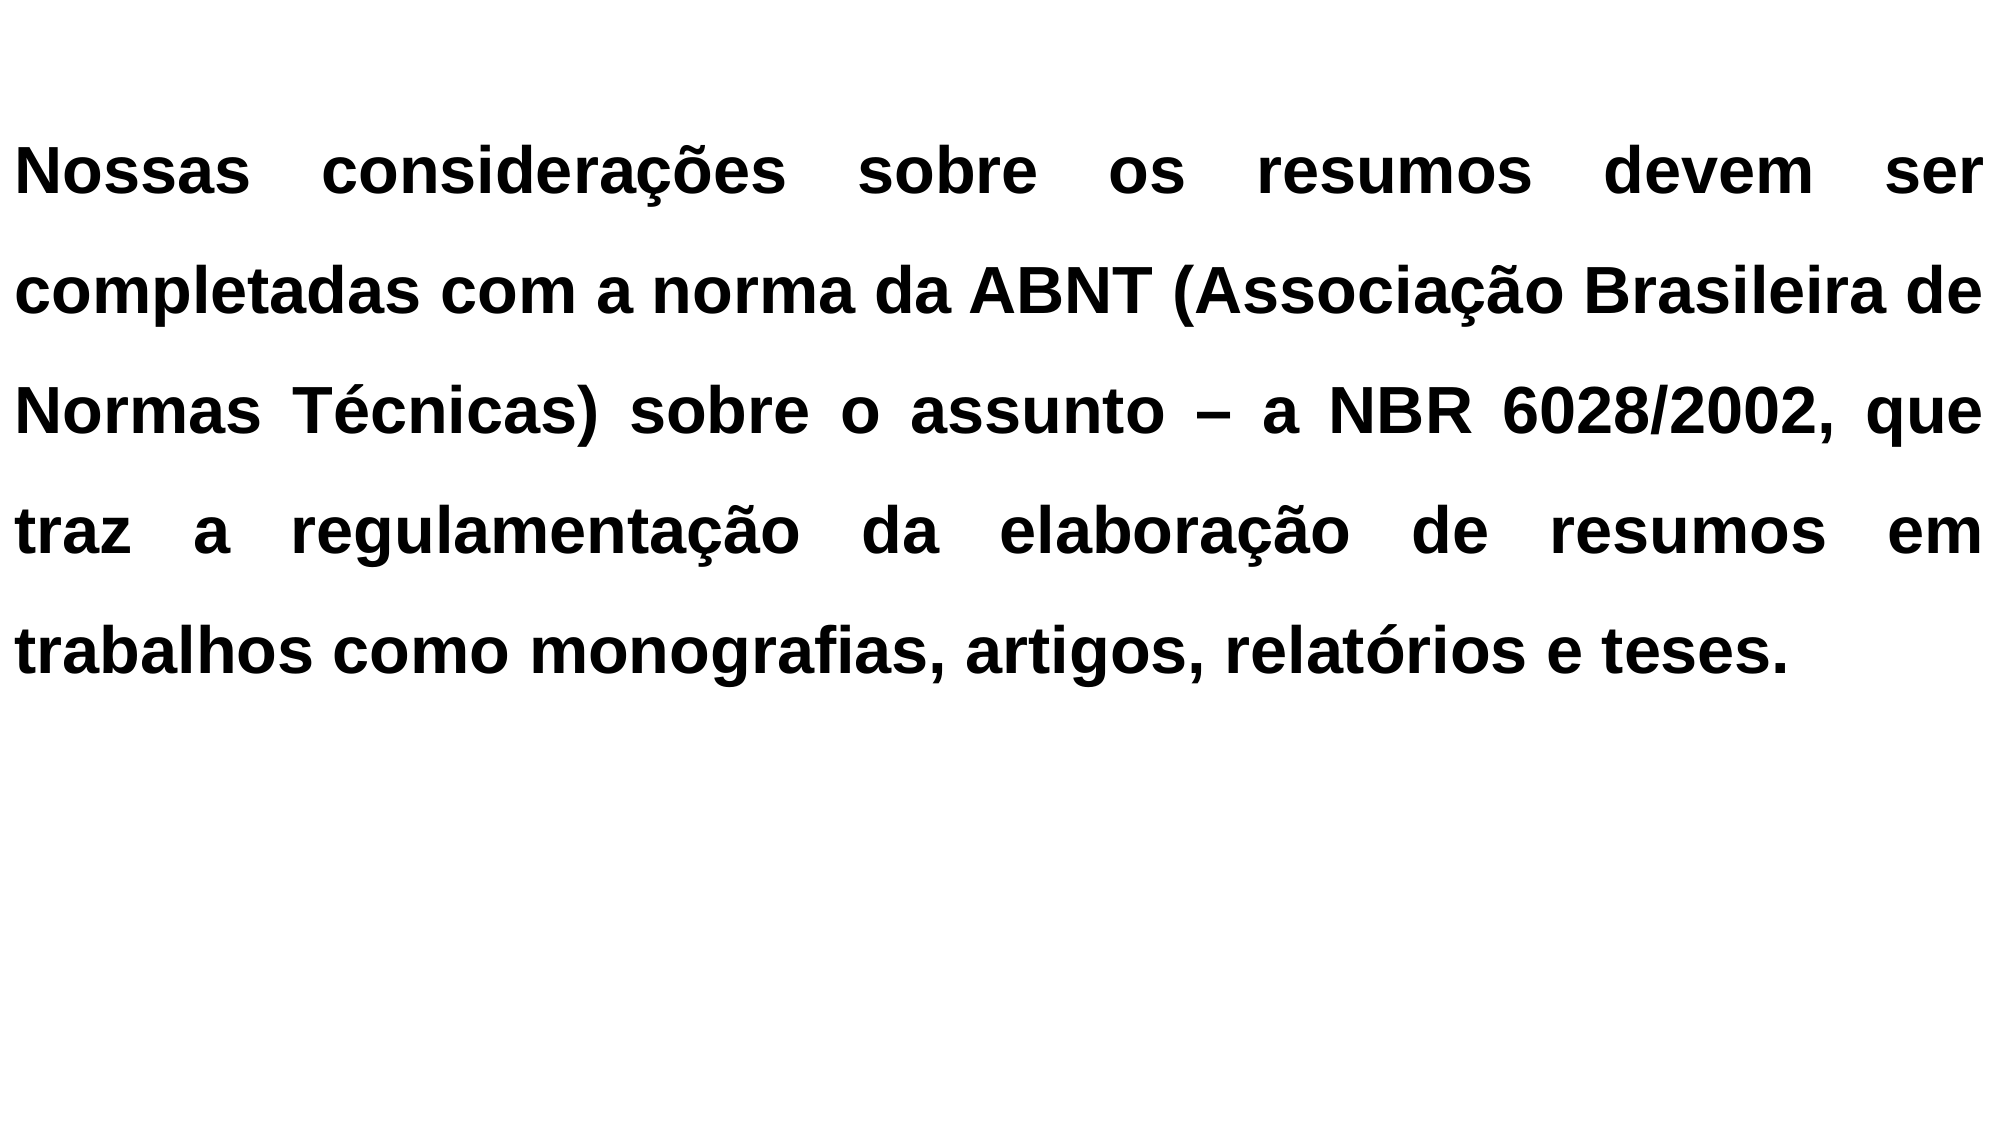

Nossas considerações sobre os resumos devem ser completadas com a norma da ABNT (Associação Brasileira de Normas Técnicas) sobre o assunto – a NBR 6028/2002, que traz a regulamentação da elaboração de resumos em trabalhos como monografias, artigos, relatórios e teses.